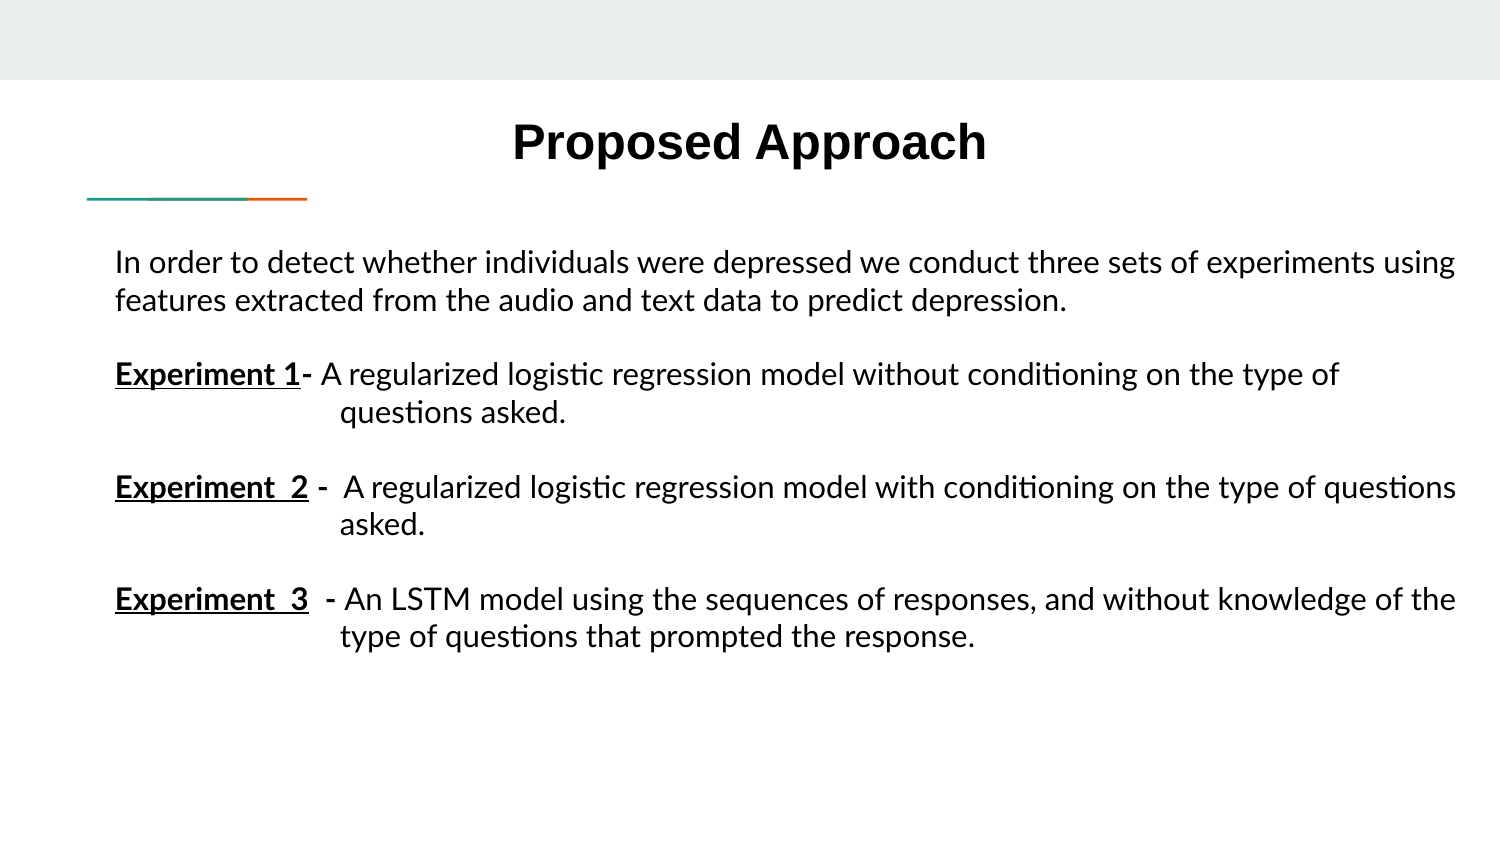

# Proposed Approach
In order to detect whether individuals were depressed we conduct three sets of experiments using features extracted from the audio and text data to predict depression.

Experiment 1- A regularized logistic regression model without conditioning on the type of
questions asked.

Experiment  2 -  A regularized logistic regression model with conditioning on the type of questions
asked.

Experiment  3  - An LSTM model using the sequences of responses, and without knowledge of the
type of questions that prompted the response.